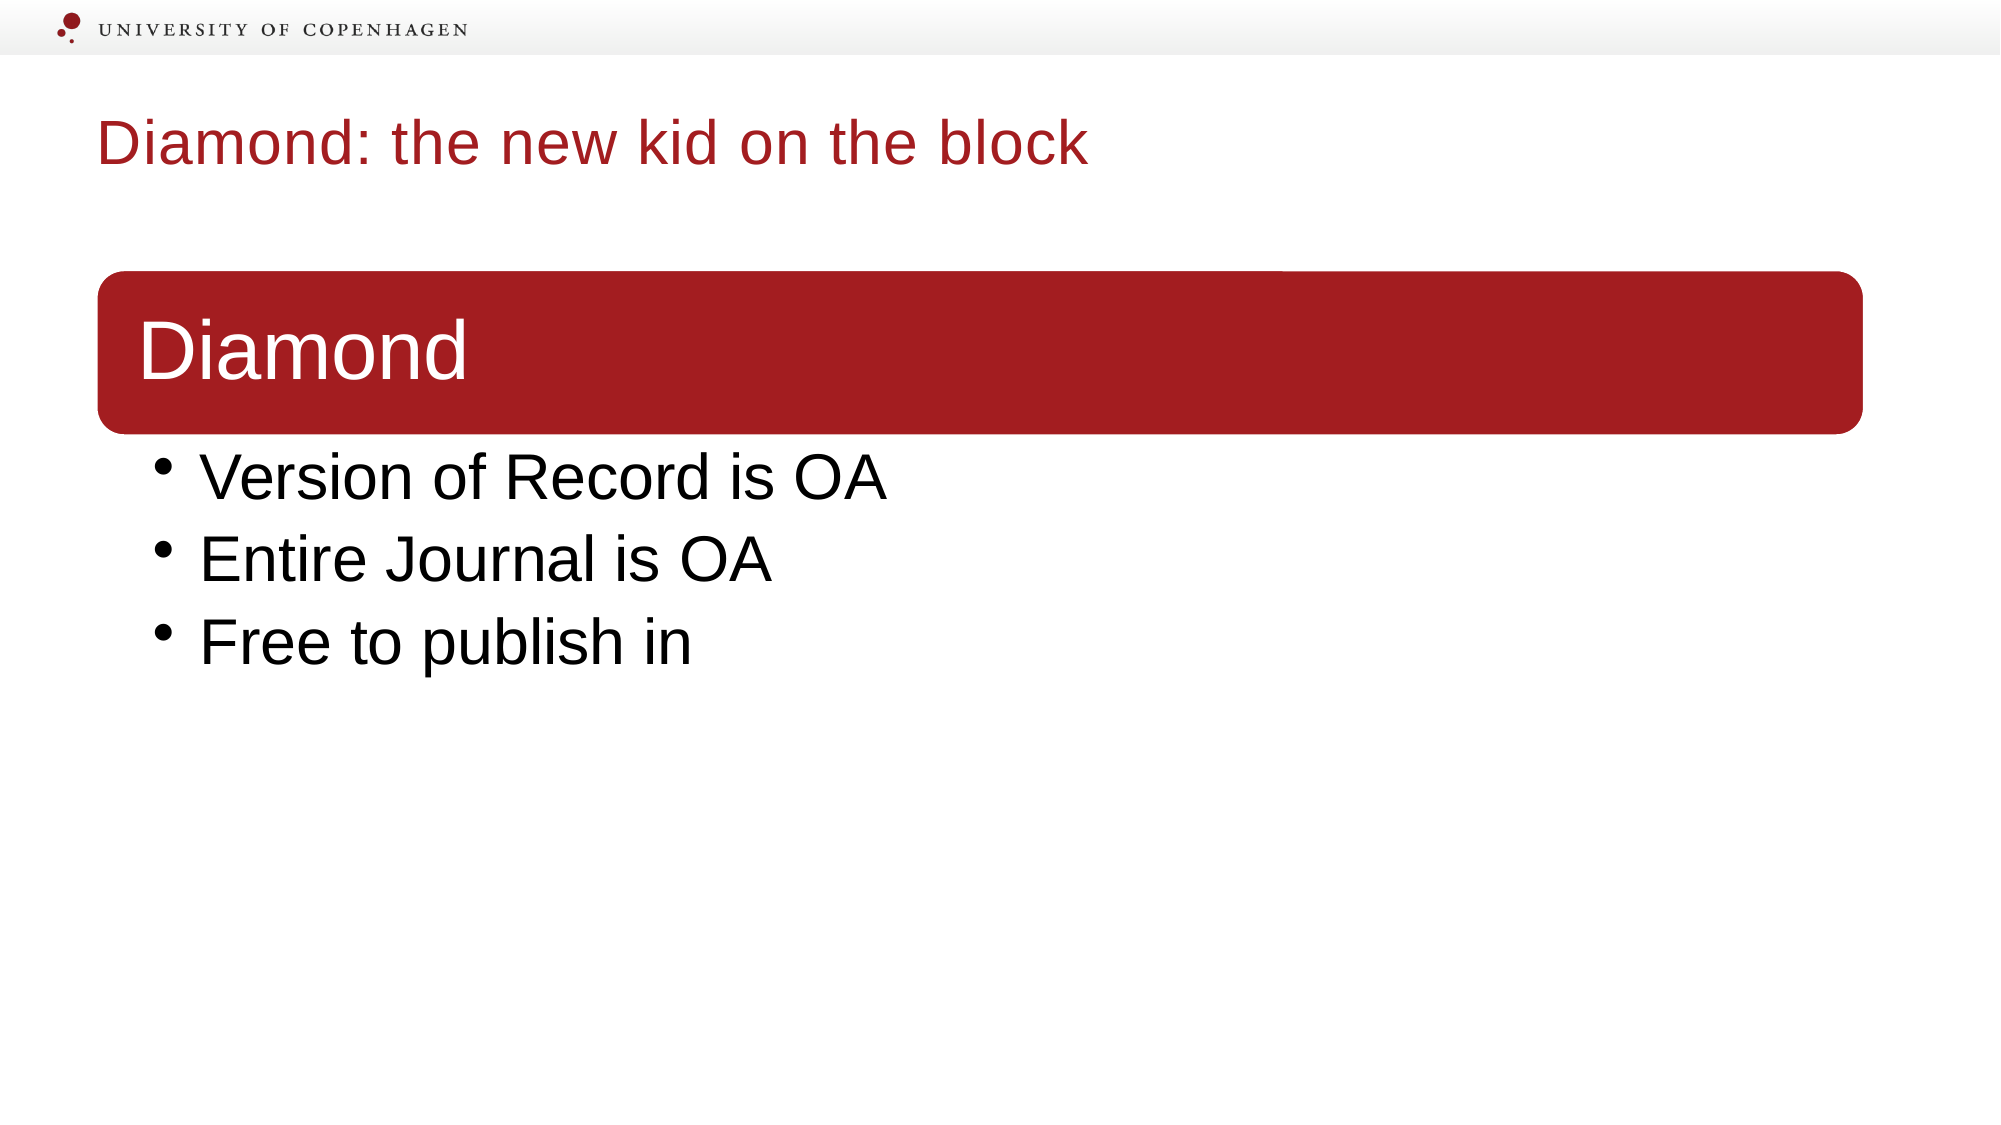

# Diamond: the new kid on the block
Diamond
Version of Record is OA
Entire Journal is OA
Free to publish in